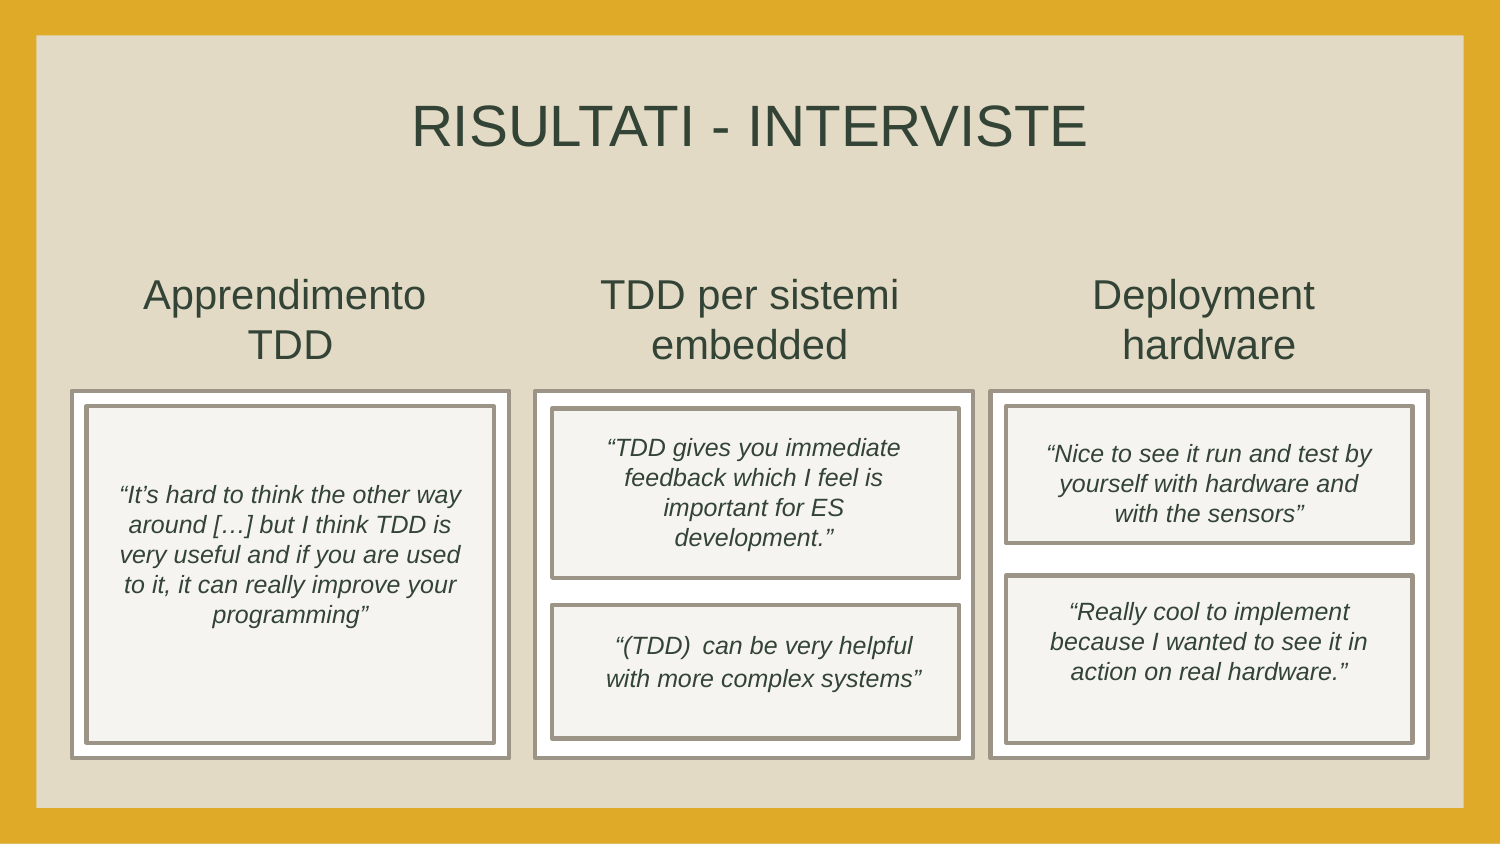

# RISULTATI - INTERVISTE
Apprendimento
TDD
TDD per sistemi embedded
Deployment
hardware

“TDD gives you immediate feedback which I feel is
important for ES development.”
“Nice to see it run and test by yourself with hardware and with the sensors”
“It’s hard to think the other way around […] but I think TDD is very useful and if you are used to it, it can really improve your programming”

“Really cool to implement because I wanted to see it in action on real hardware.”
“(TDD) can be very helpful with more complex systems”